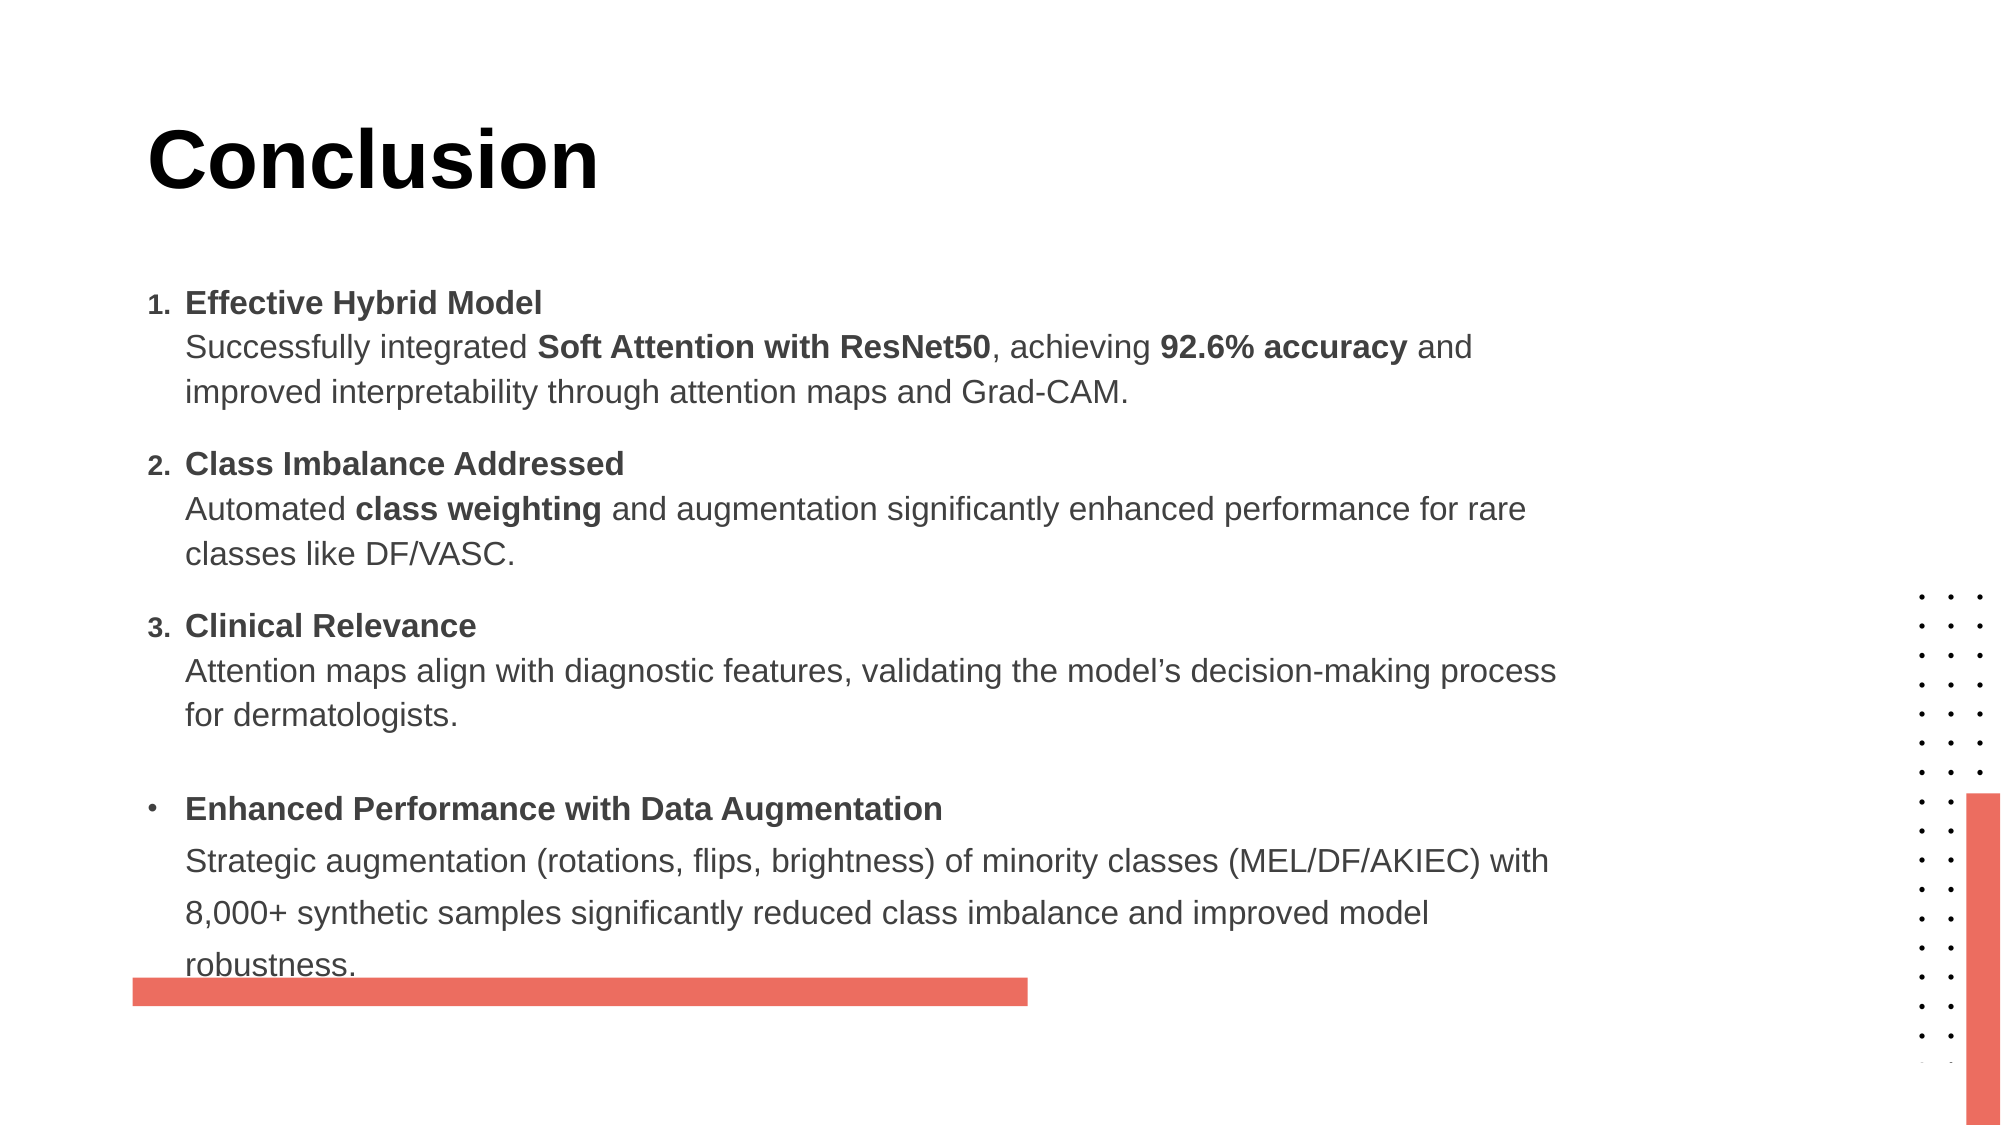

# Conclusion
Effective Hybrid Model
Successfully integrated Soft Attention with ResNet50, achieving 92.6% accuracy and improved interpretability through attention maps and Grad-CAM.
Class Imbalance Addressed
Automated class weighting and augmentation significantly enhanced performance for rare classes like DF/VASC.
Clinical Relevance
Attention maps align with diagnostic features, validating the model’s decision-making process for dermatologists.
Enhanced Performance with Data Augmentation
Strategic augmentation (rotations, flips, brightness) of minority classes (MEL/DF/AKIEC) with 8,000+ synthetic samples significantly reduced class imbalance and improved model robustness.